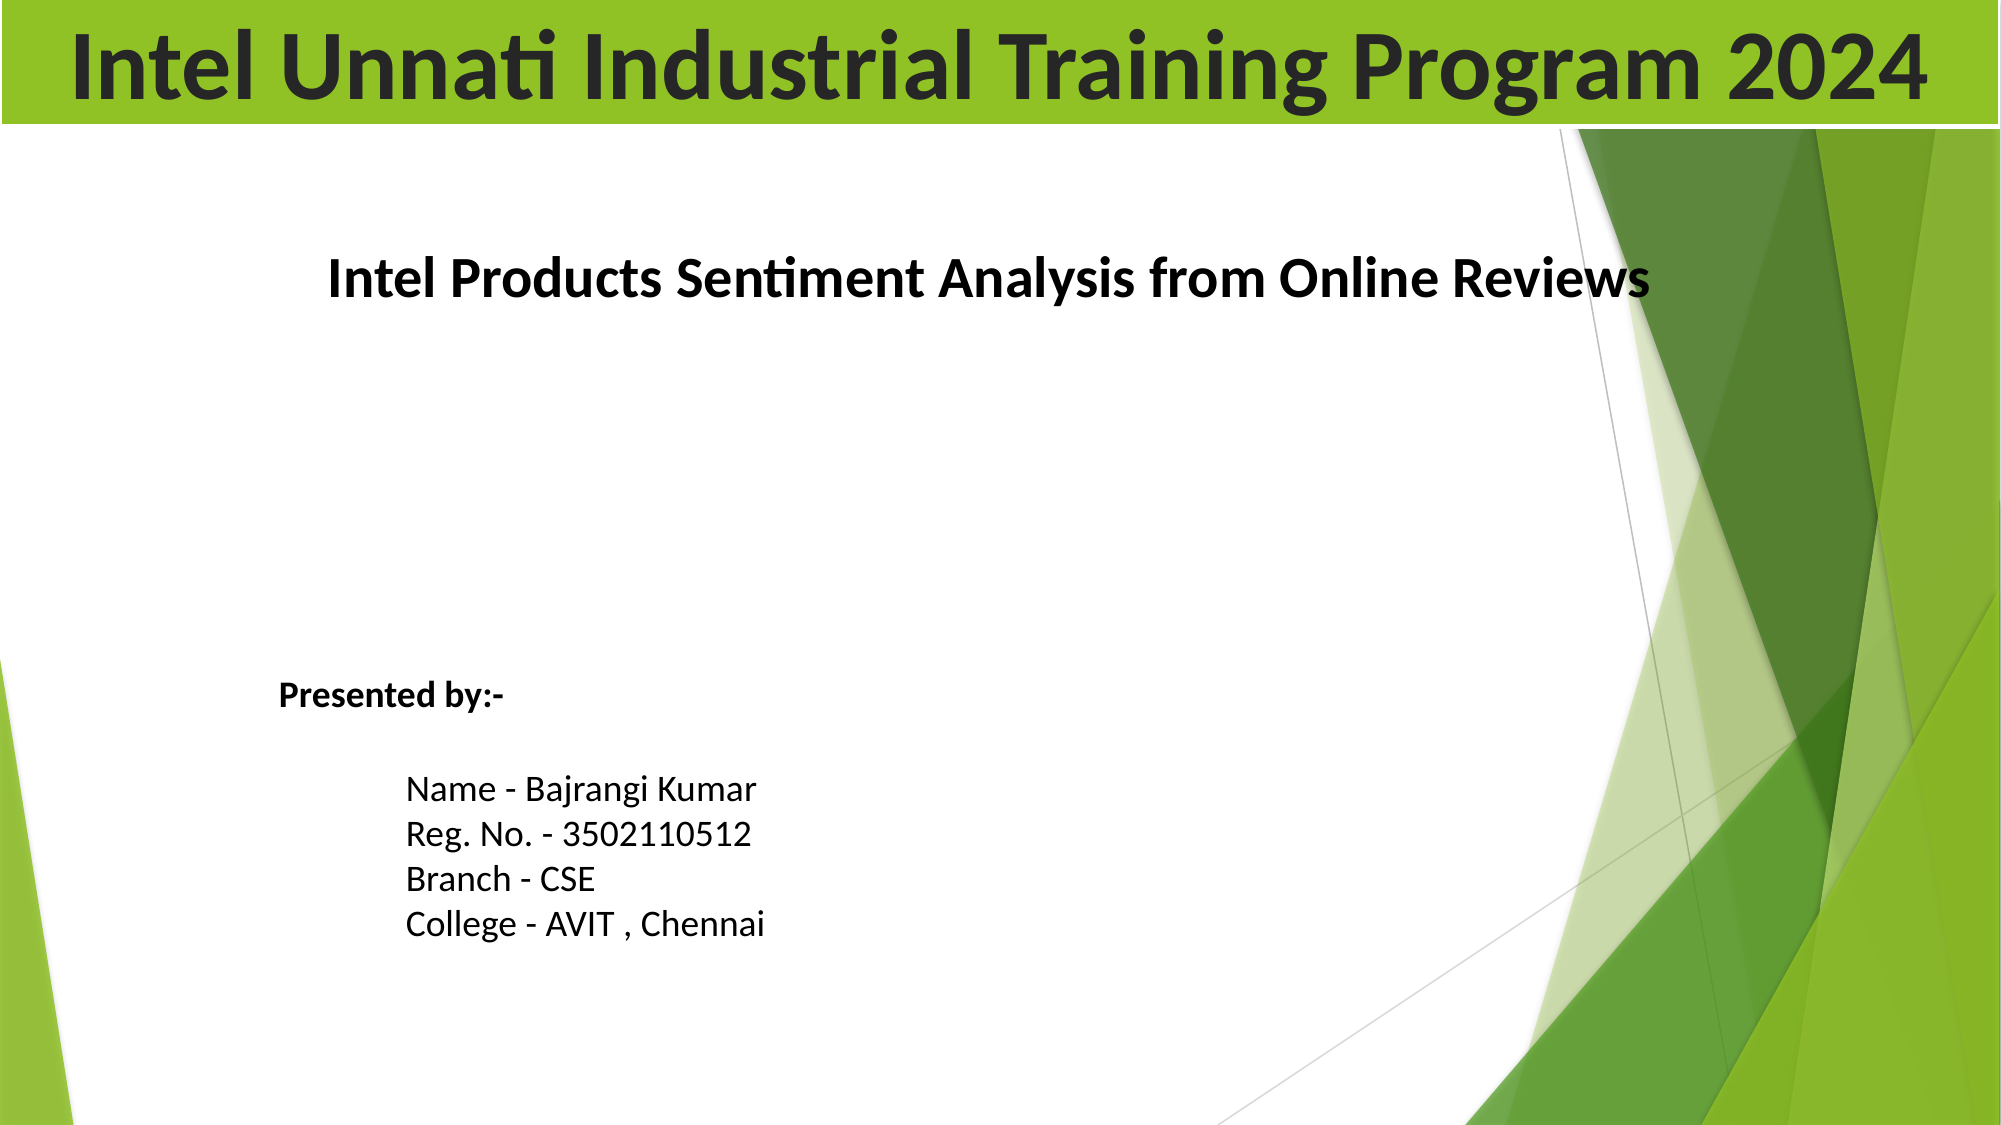

Intel Unnati Industrial Training Program 2024
 Intel Products Sentiment Analysis from Online Reviews

Presented by:-
Name - Bajrangi Kumar
Reg. No. - 3502110512
Branch - CSE
College - AVIT , Chennai